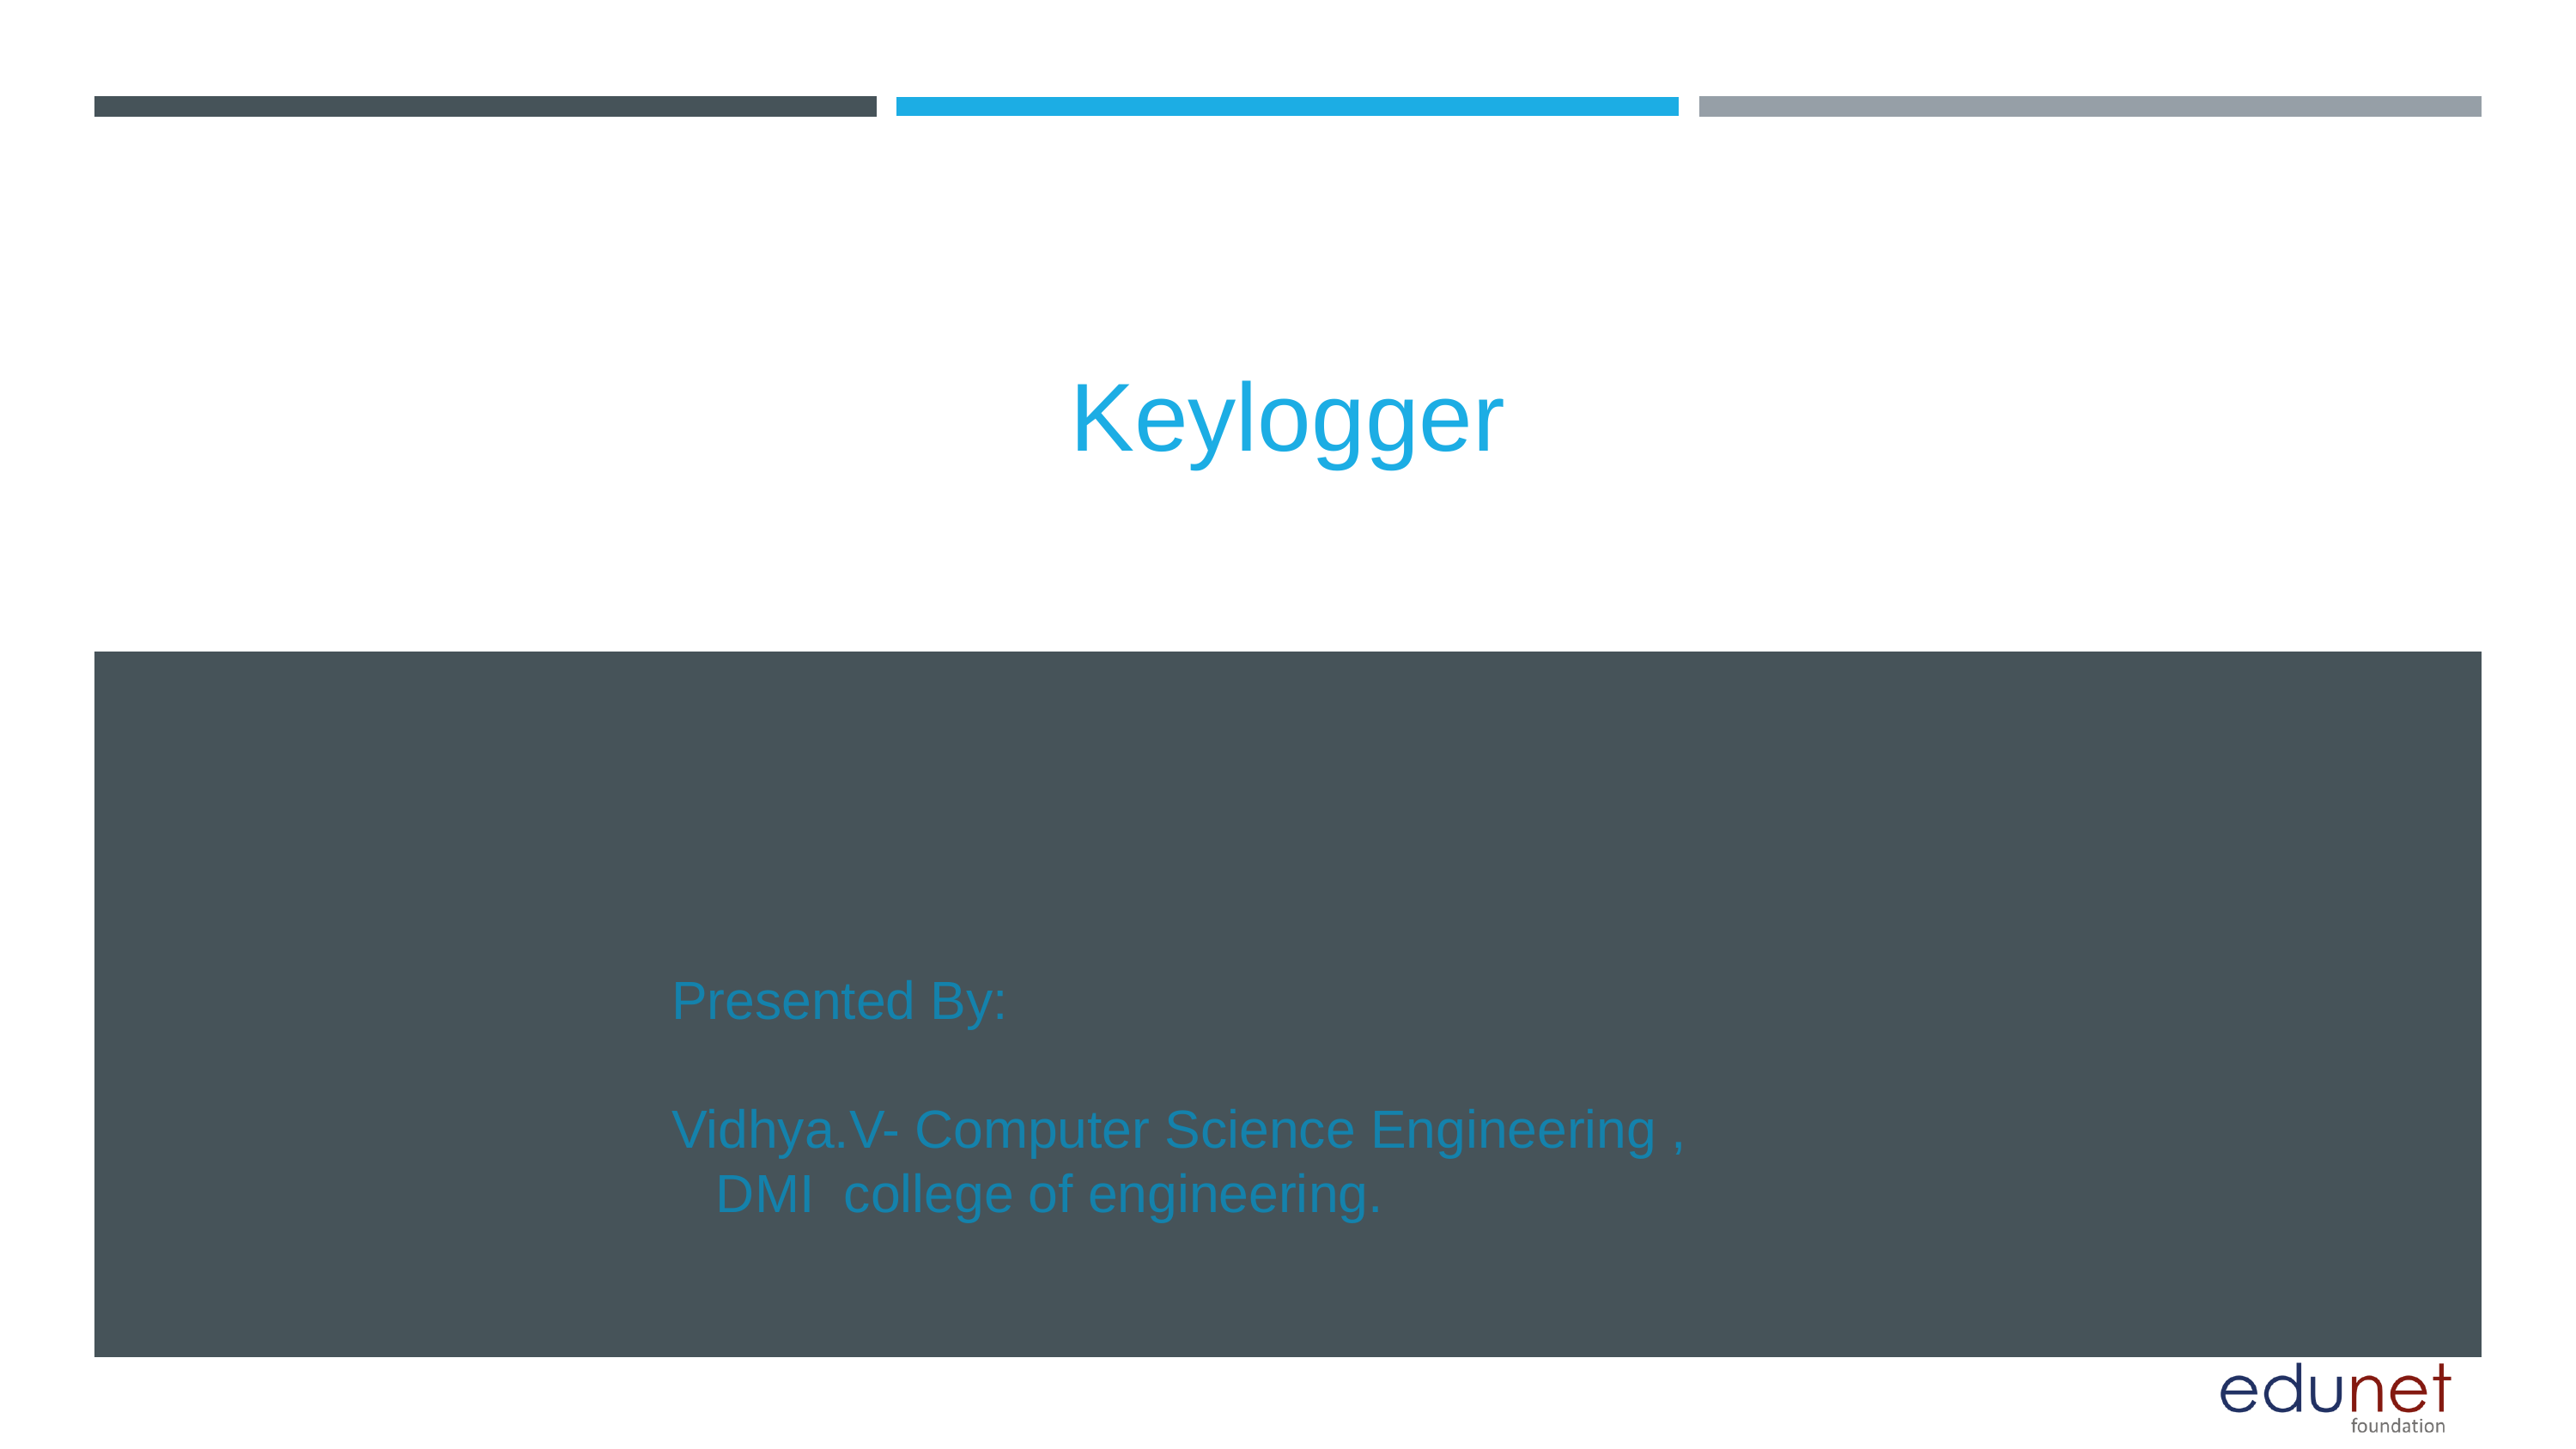

Keylogger

Presented By:

Vidhya.V- Computer Science Engineering ,
   DMI  college of engineering.